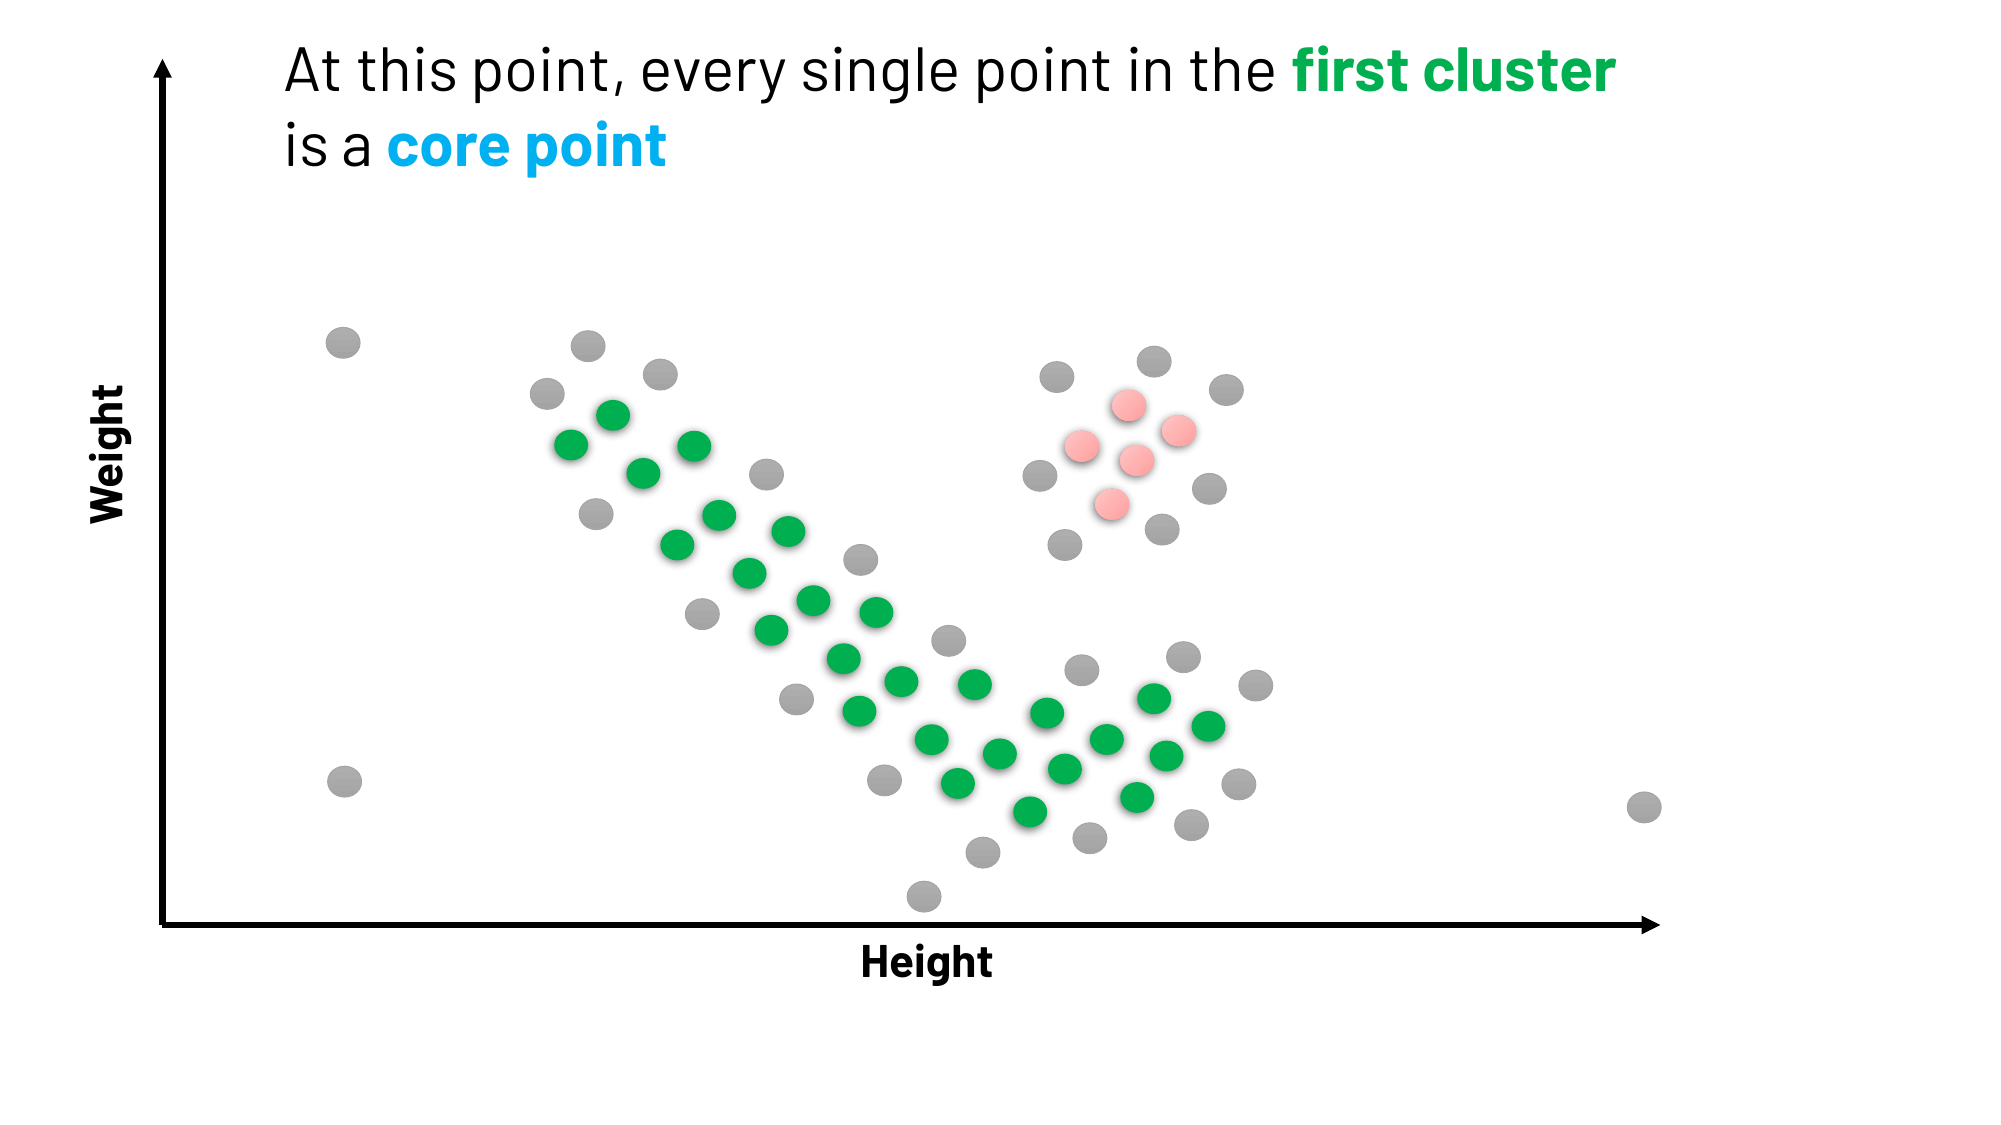

At this point, every single point in the first cluster is a core point

Weight

Height